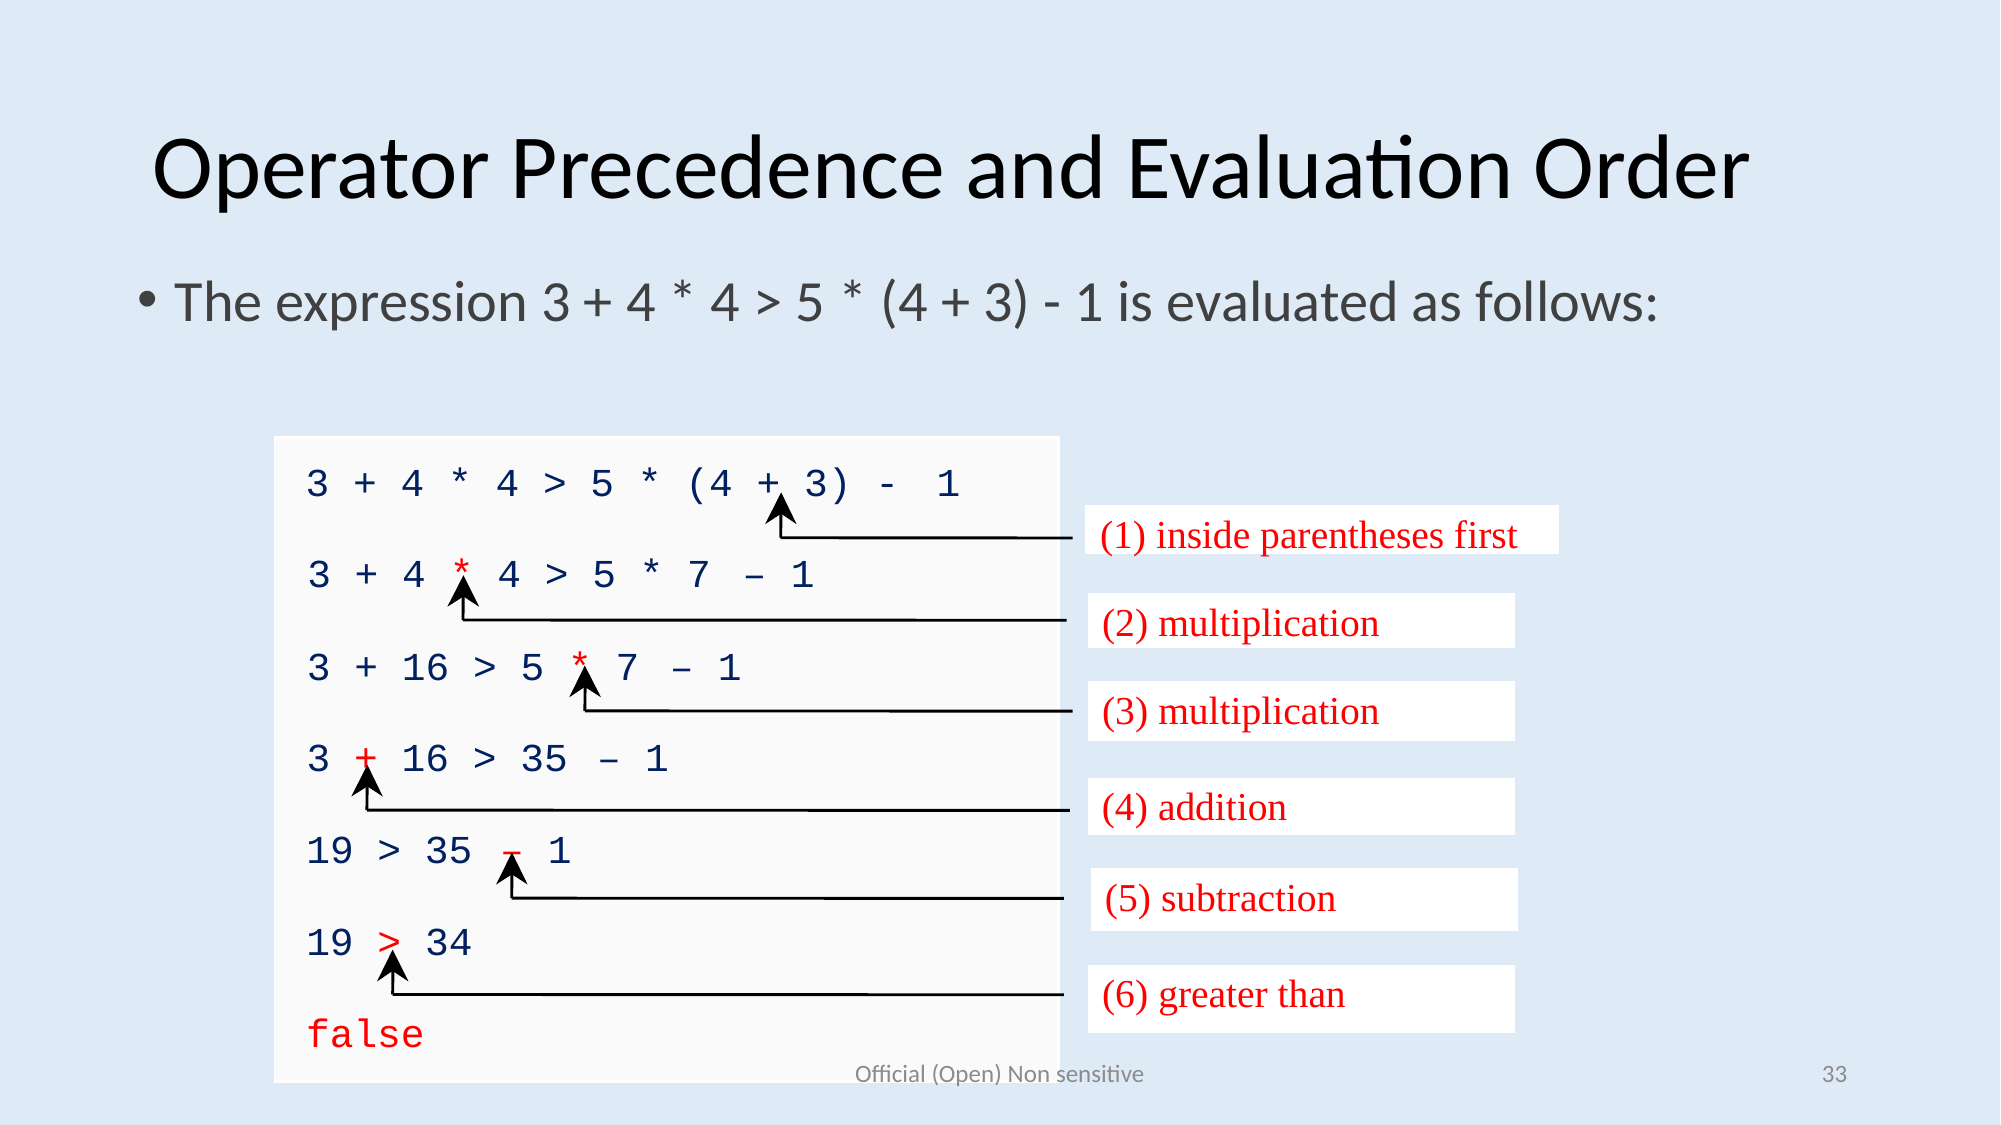

# Operator Precedence and Evaluation Order
The expression 3 + 4 * 4 > 5 * (4 + 3) - 1 is evaluated as follows:

3 + 4 * 4 > 5 * (4 + 3)
-
 1

 (1) inside parentheses first

3 + 4 * 4 > 5 * 7
–
 1

 (2) multiplication

3 + 16 > 5 * 7
–

 1

 (3) multiplication

3 + 16 > 35
–

 1

 (4) addition

19 > 35
 1

–

 (5) subtraction

19 > 34

 (6) greater than

false

Official (Open) Non sensitive
33